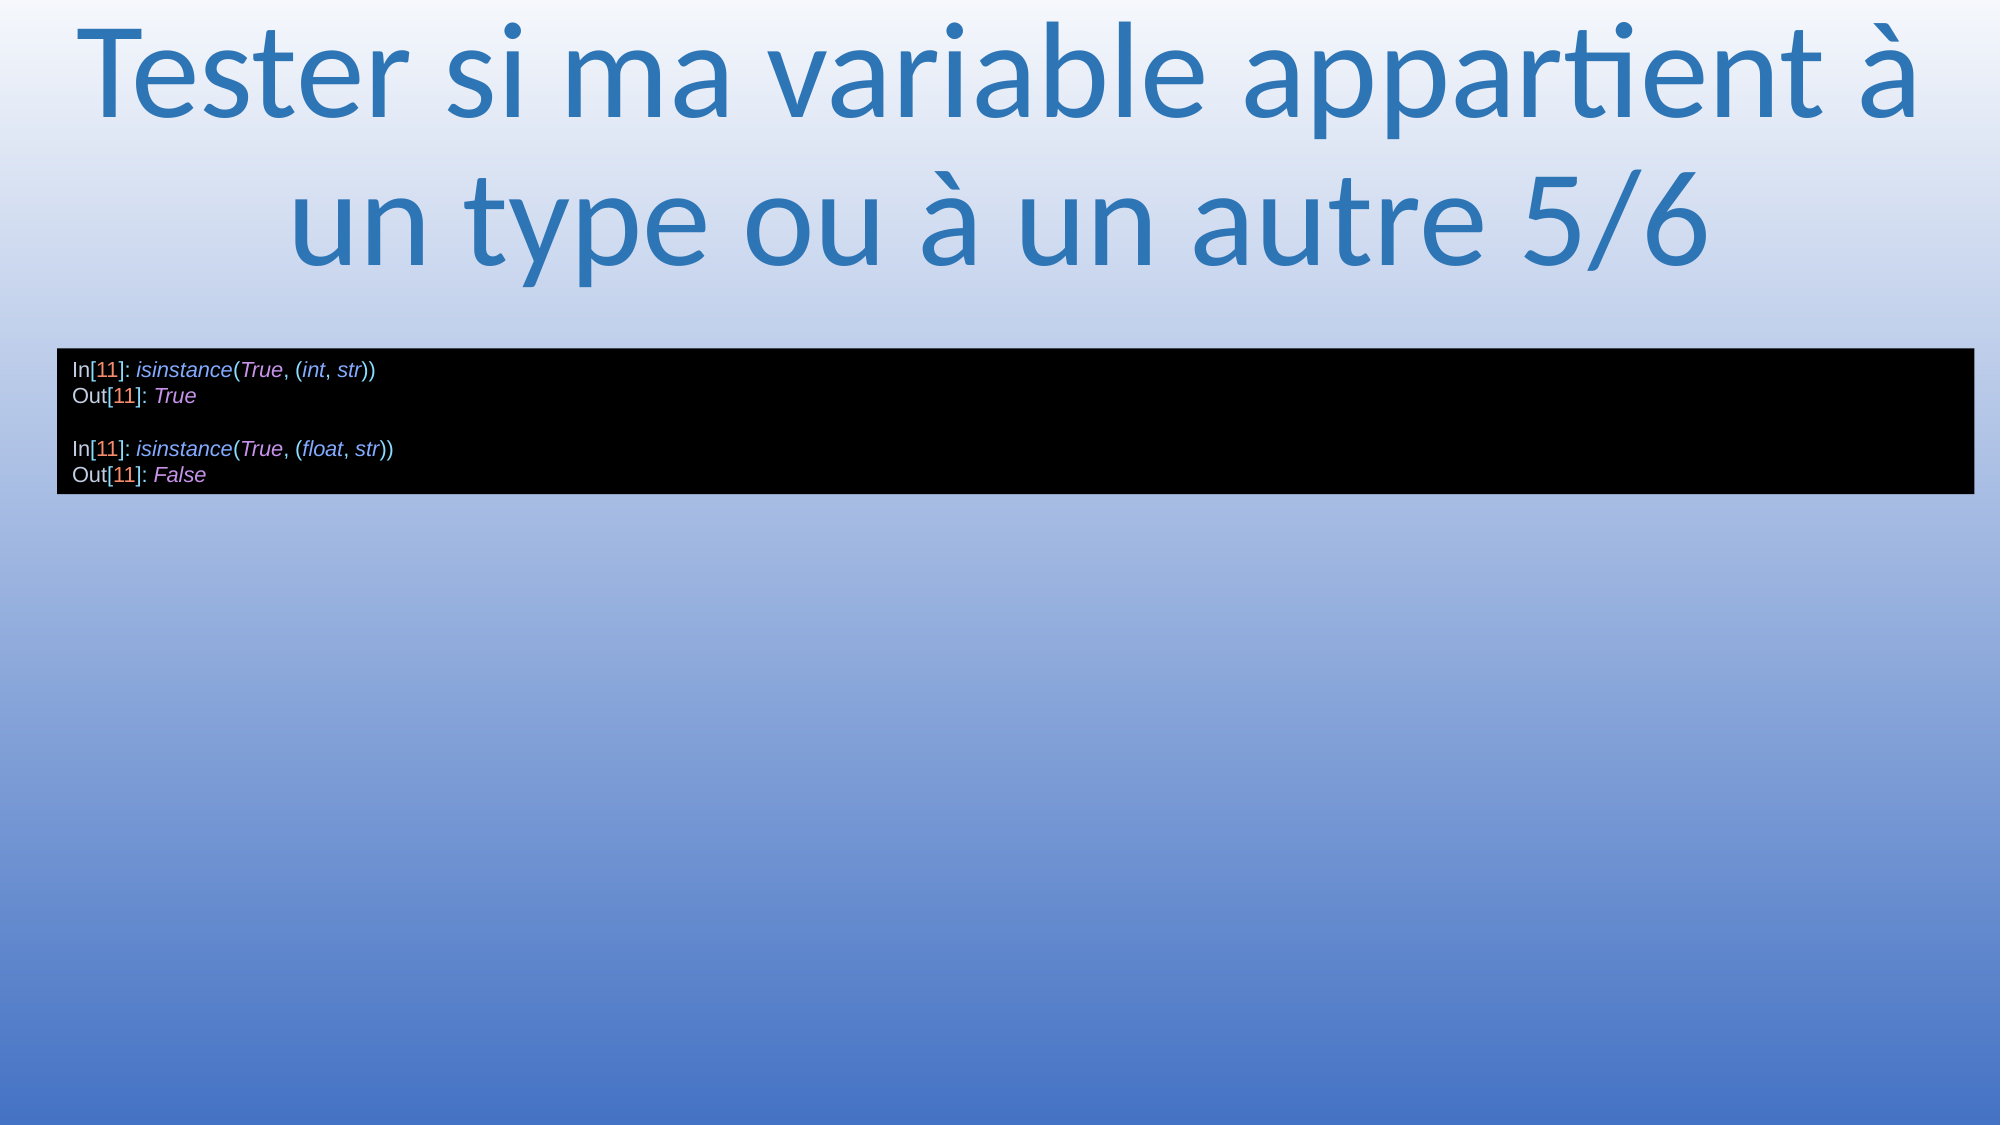

# Tester si ma variable appartient à un type ou à un autre 5/6
In[11]: isinstance(True, (int, str))
Out[11]: True
In[11]: isinstance(True, (float, str))
Out[11]: False

22